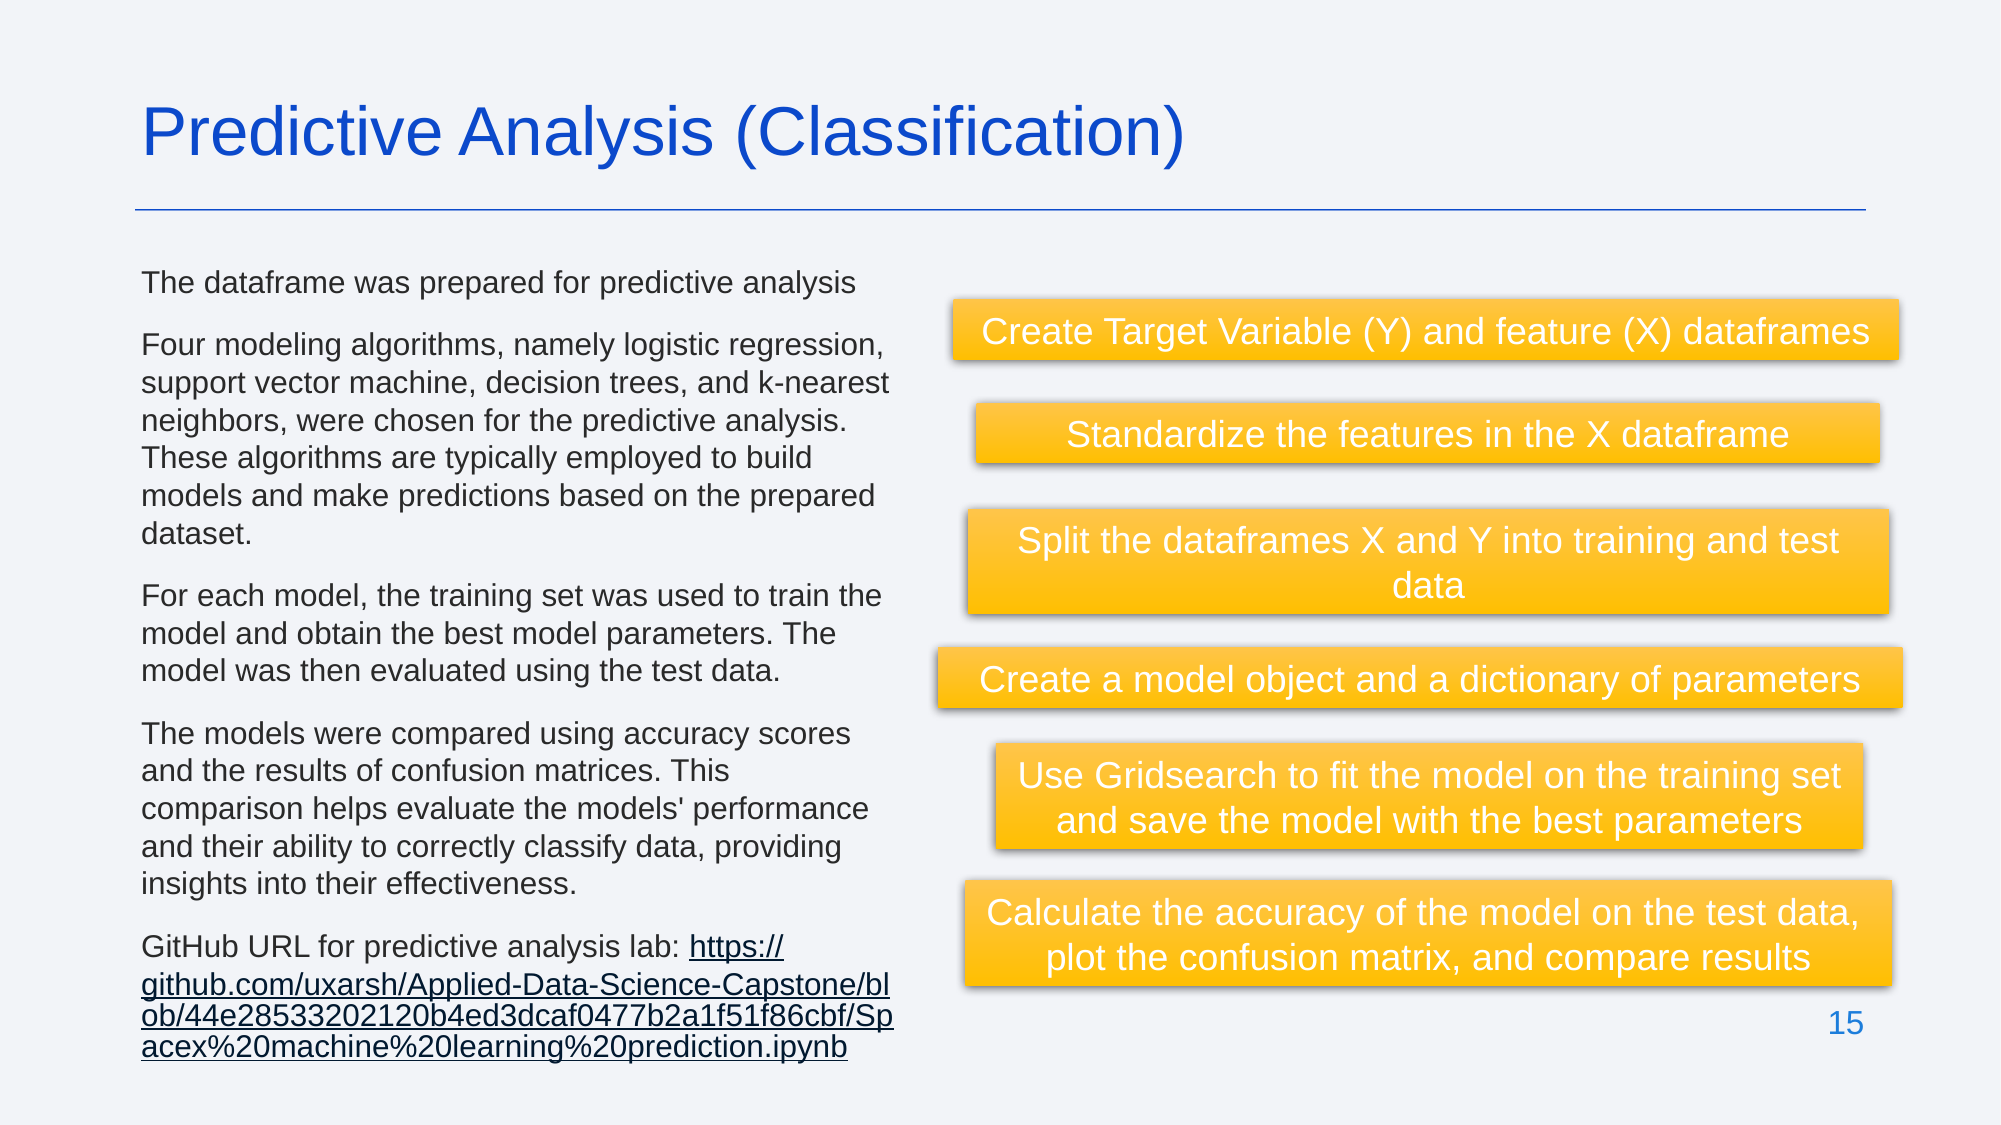

Predictive Analysis (Classification)
The dataframe was prepared for predictive analysis
Four modeling algorithms, namely logistic regression, support vector machine, decision trees, and k-nearest neighbors, were chosen for the predictive analysis. These algorithms are typically employed to build models and make predictions based on the prepared dataset.
For each model, the training set was used to train the model and obtain the best model parameters. The model was then evaluated using the test data.
The models were compared using accuracy scores and the results of confusion matrices. This comparison helps evaluate the models' performance and their ability to correctly classify data, providing insights into their effectiveness.
GitHub URL for predictive analysis lab: https://github.com/uxarsh/Applied-Data-Science-Capstone/blob/44e28533202120b4ed3dcaf0477b2a1f51f86cbf/Spacex%20machine%20learning%20prediction.ipynb

Create Target Variable (Y) and feature (X) dataframes
Standardize the features in the X dataframe
Split the dataframes X and Y into training and test data
Create a model object and a dictionary of parameters
Use Gridsearch to fit the model on the training set and save the model with the best parameters
Calculate the accuracy of the model on the test data,  plot the confusion matrix, and compare results
15